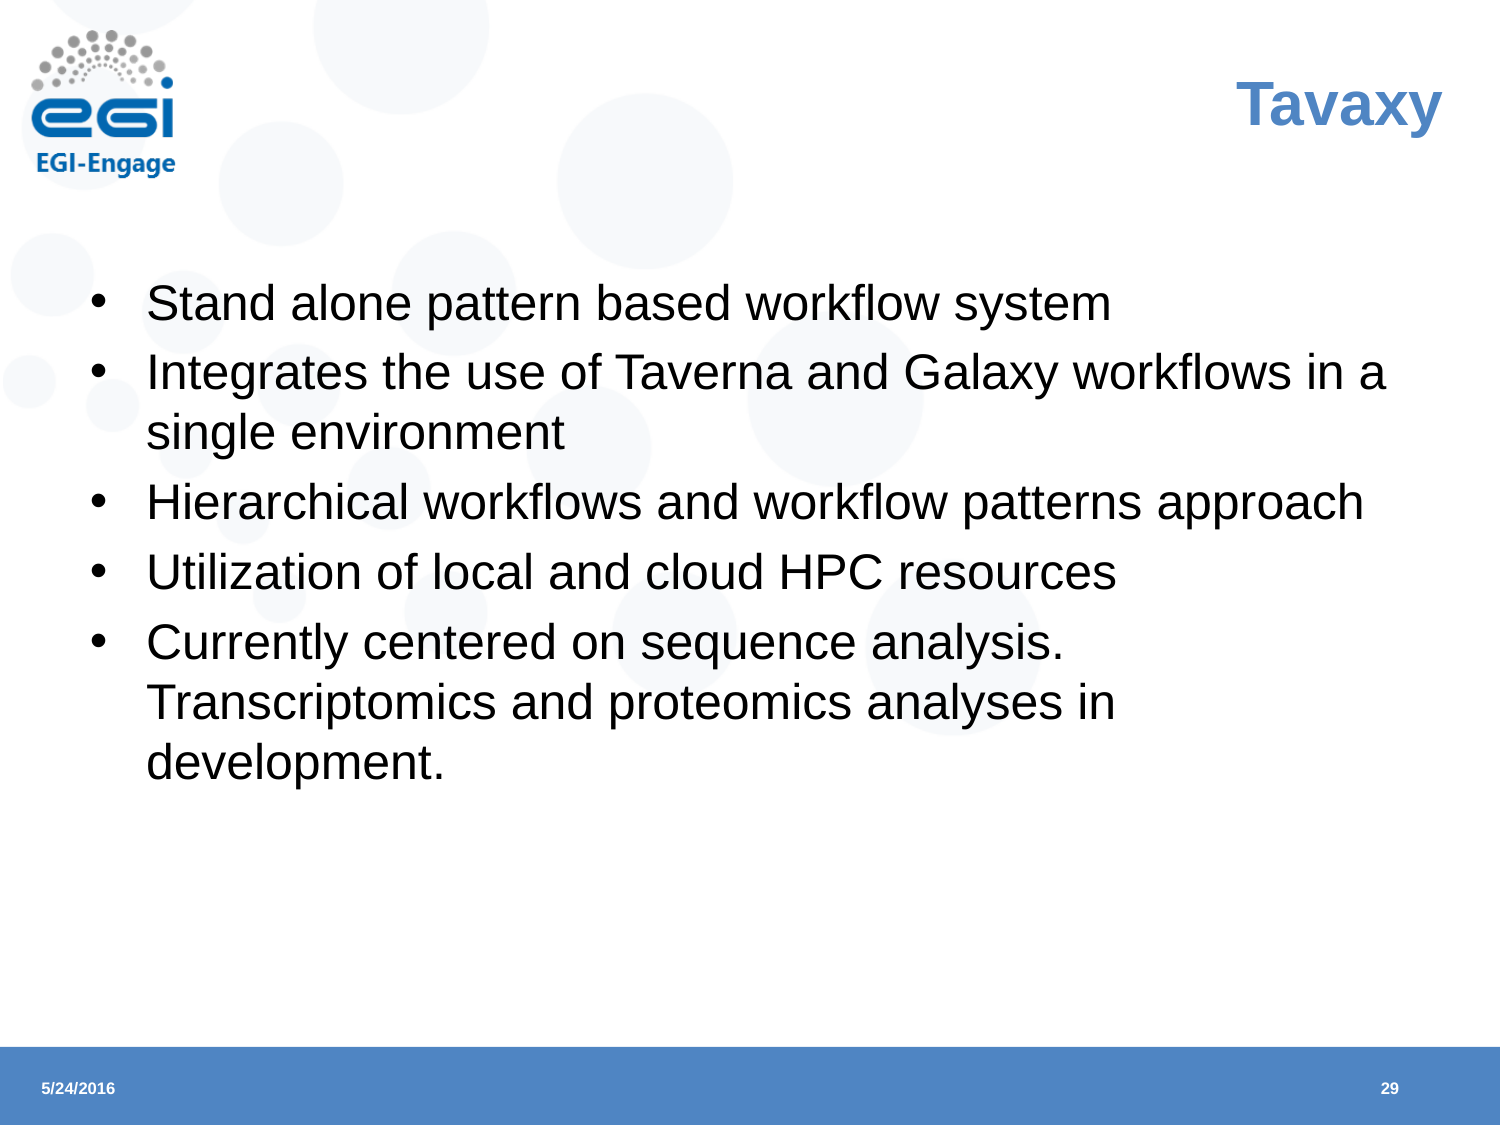

# Tavaxy
Stand alone pattern based workflow system
Integrates the use of Taverna and Galaxy workflows in a single environment
Hierarchical workflows and workflow patterns approach
Utilization of local and cloud HPC resources
Currently centered on sequence analysis. Transcriptomics and proteomics analyses in development.